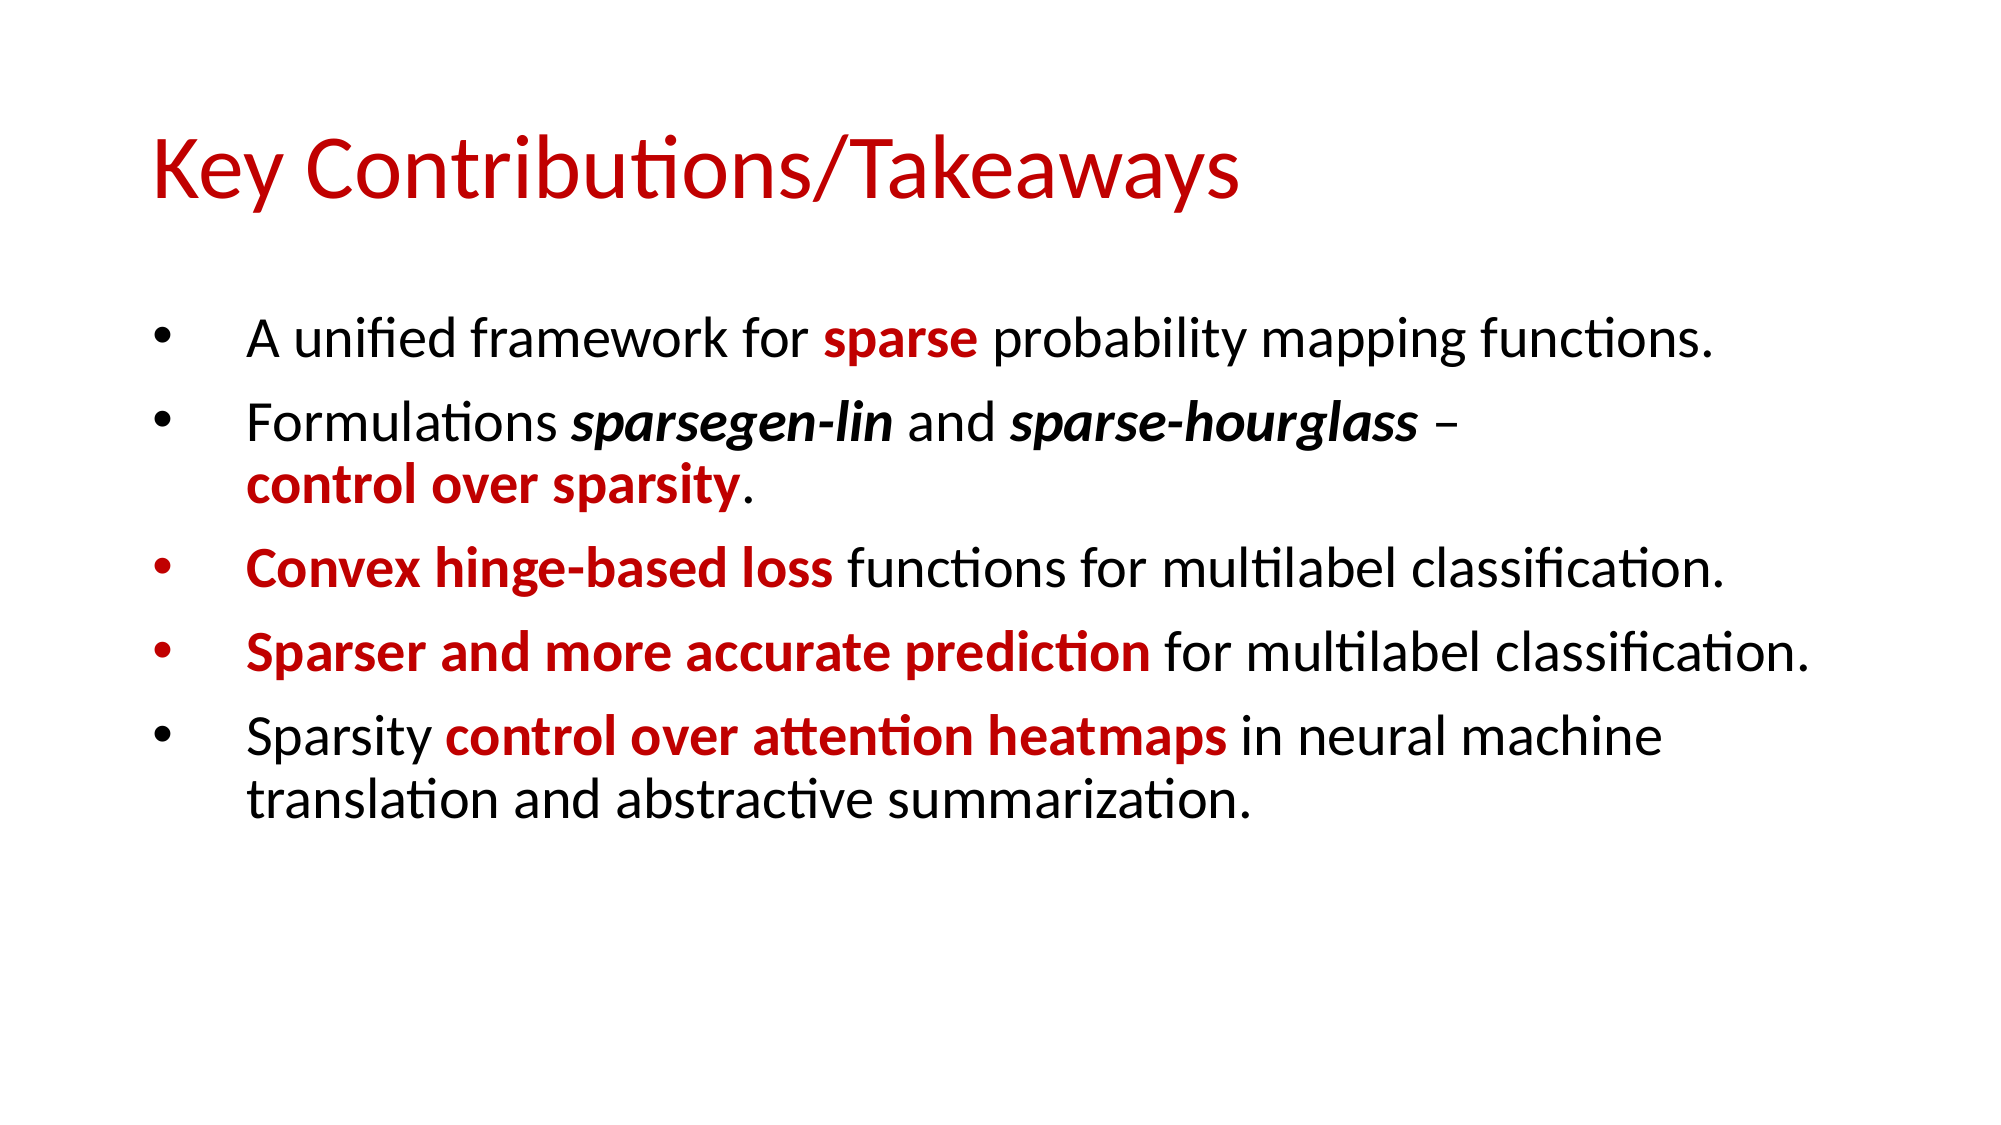

# Key Contributions/Takeaways
A unified framework for sparse probability mapping functions.
Formulations sparsegen-lin and sparse-hourglass –                 control over sparsity.
Convex hinge-based loss functions for multilabel classification.
Sparser and more accurate prediction for multilabel classification.
Sparsity control over attention heatmaps in neural machine translation and abstractive summarization.